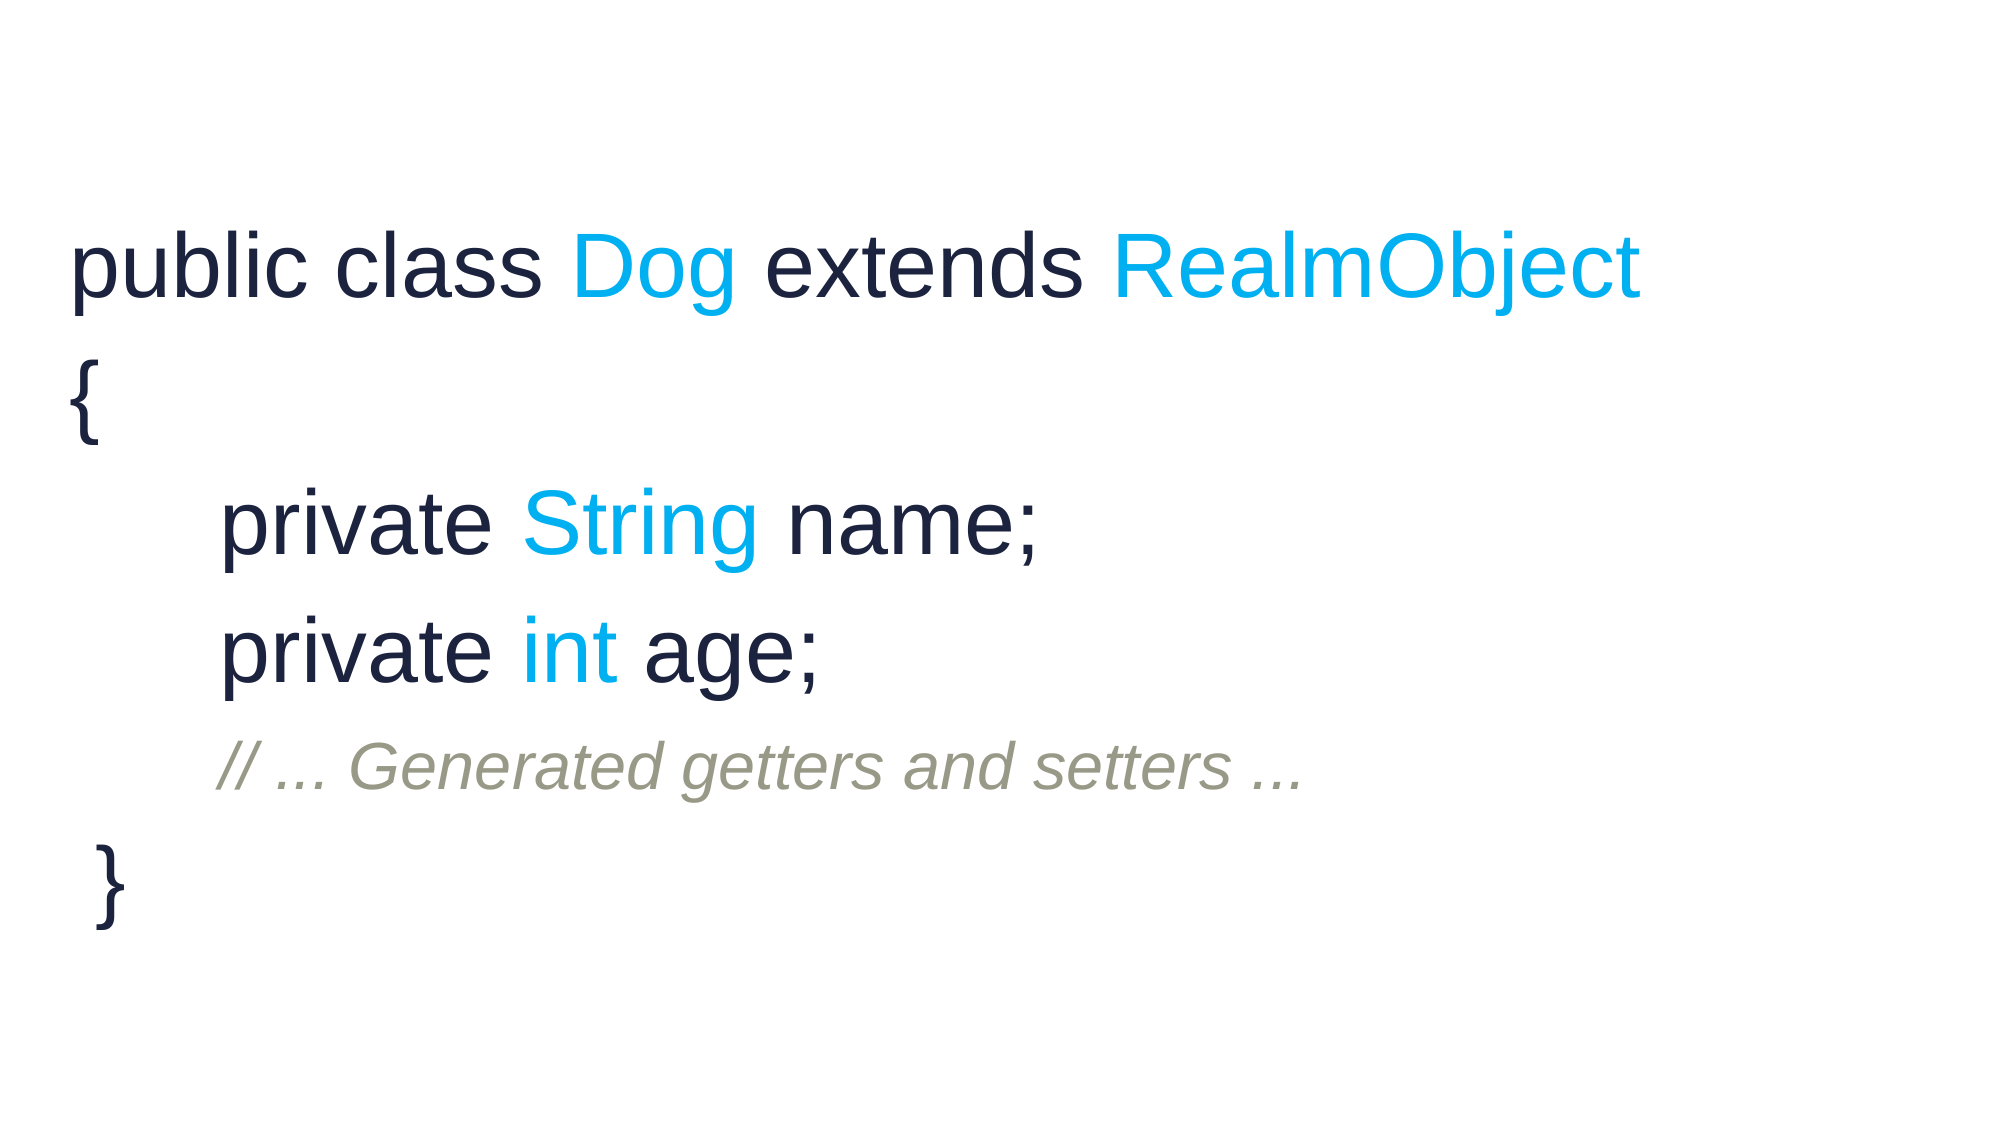

public class Dog extends RealmObject
{
	private String name;
	private int age;
 	// ... Generated getters and setters ...
 }

#